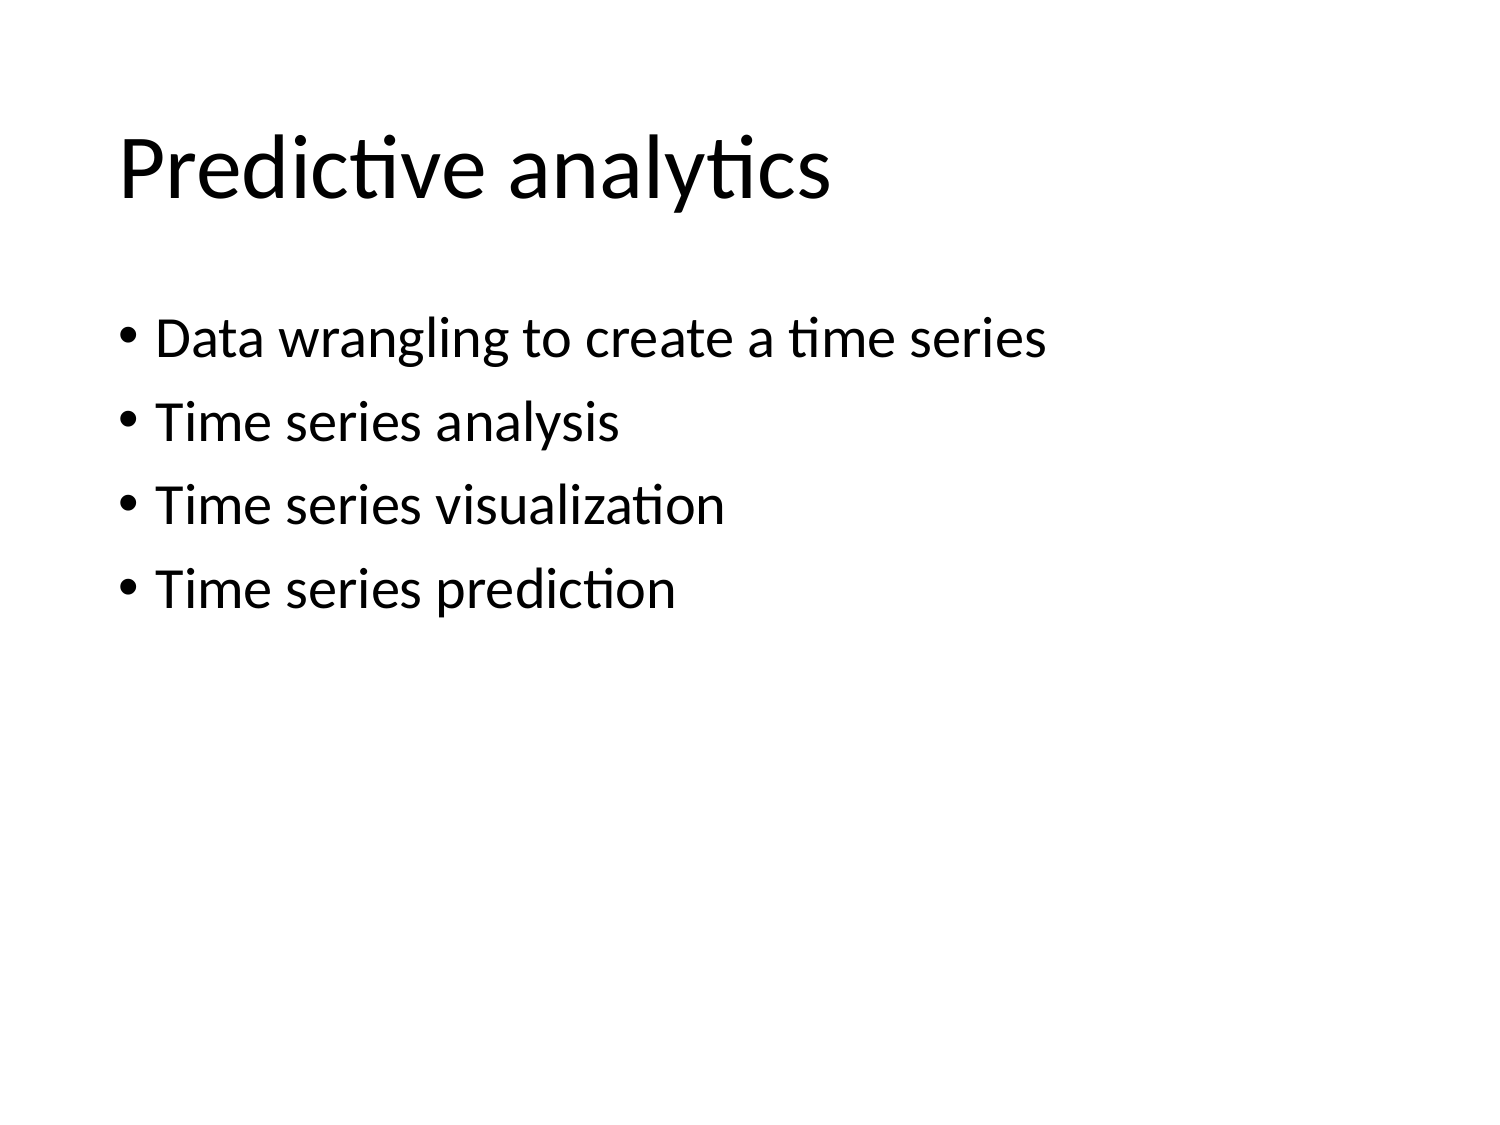

# Predictive analytics
Data wrangling to create a time series
Time series analysis
Time series visualization
Time series prediction